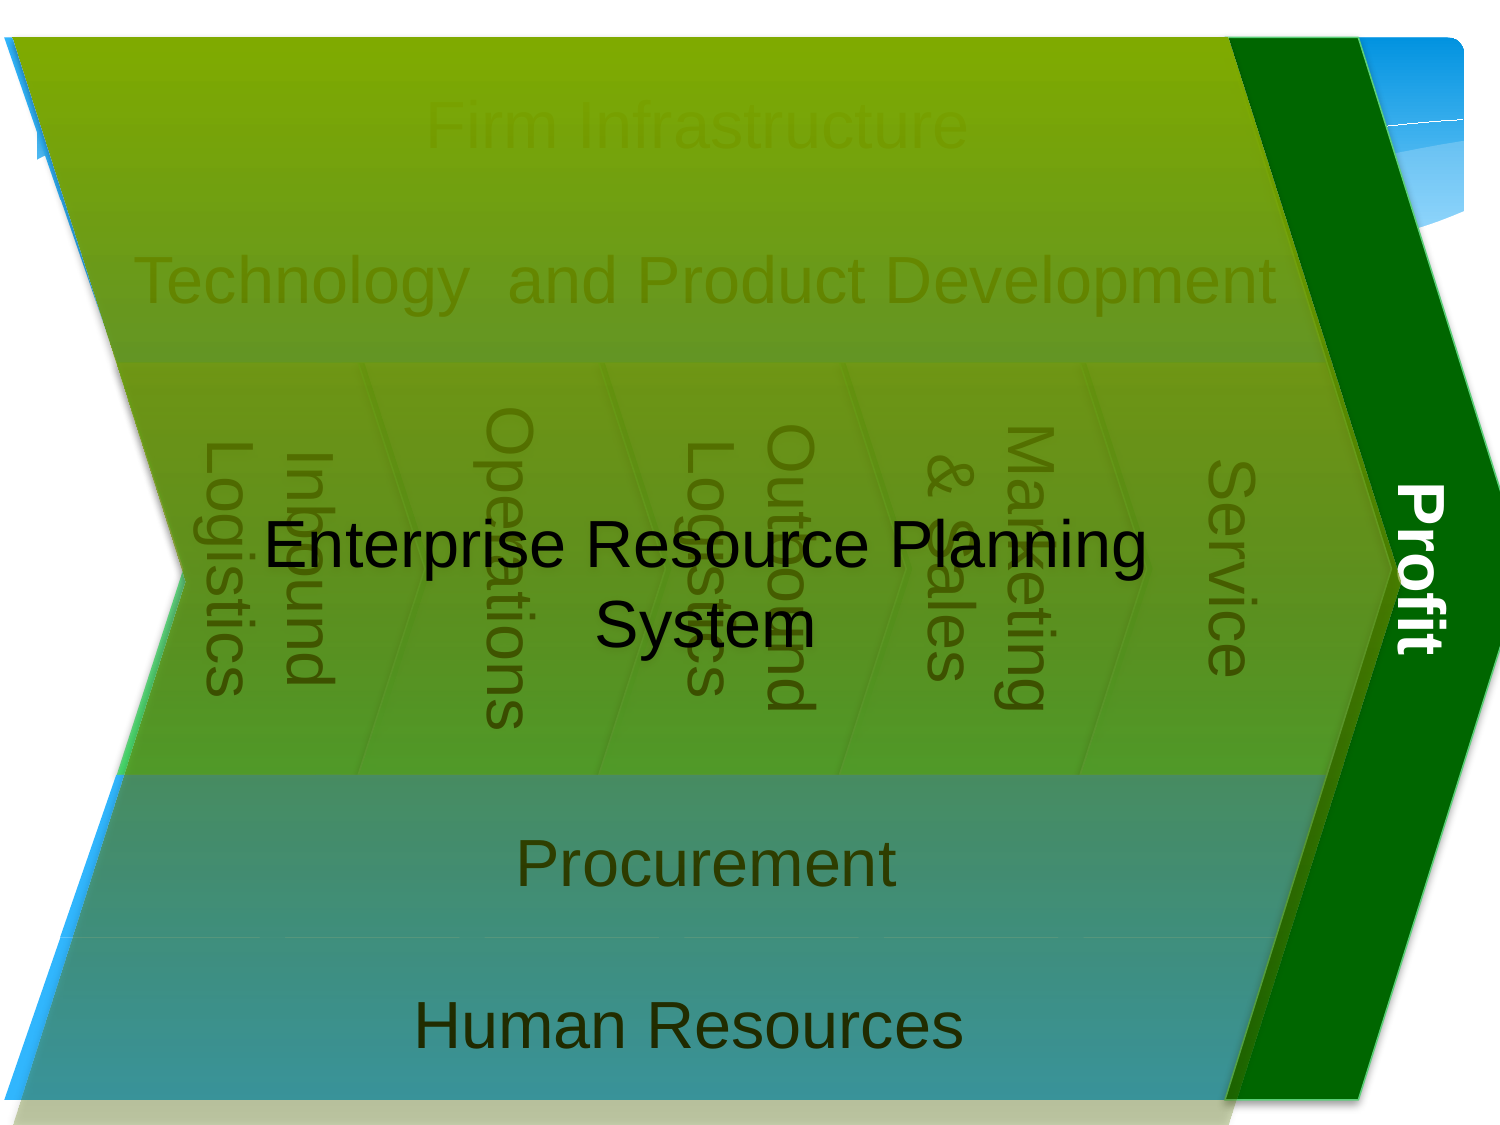

Firm Infrastructure
Enterprise Resource Planning
System
Profit

Technology  and Product Development
Inbound
Logistics
Operations
Outbound
Logistics
Marketing
& Sales
Service

Procurement

Human Resources
114